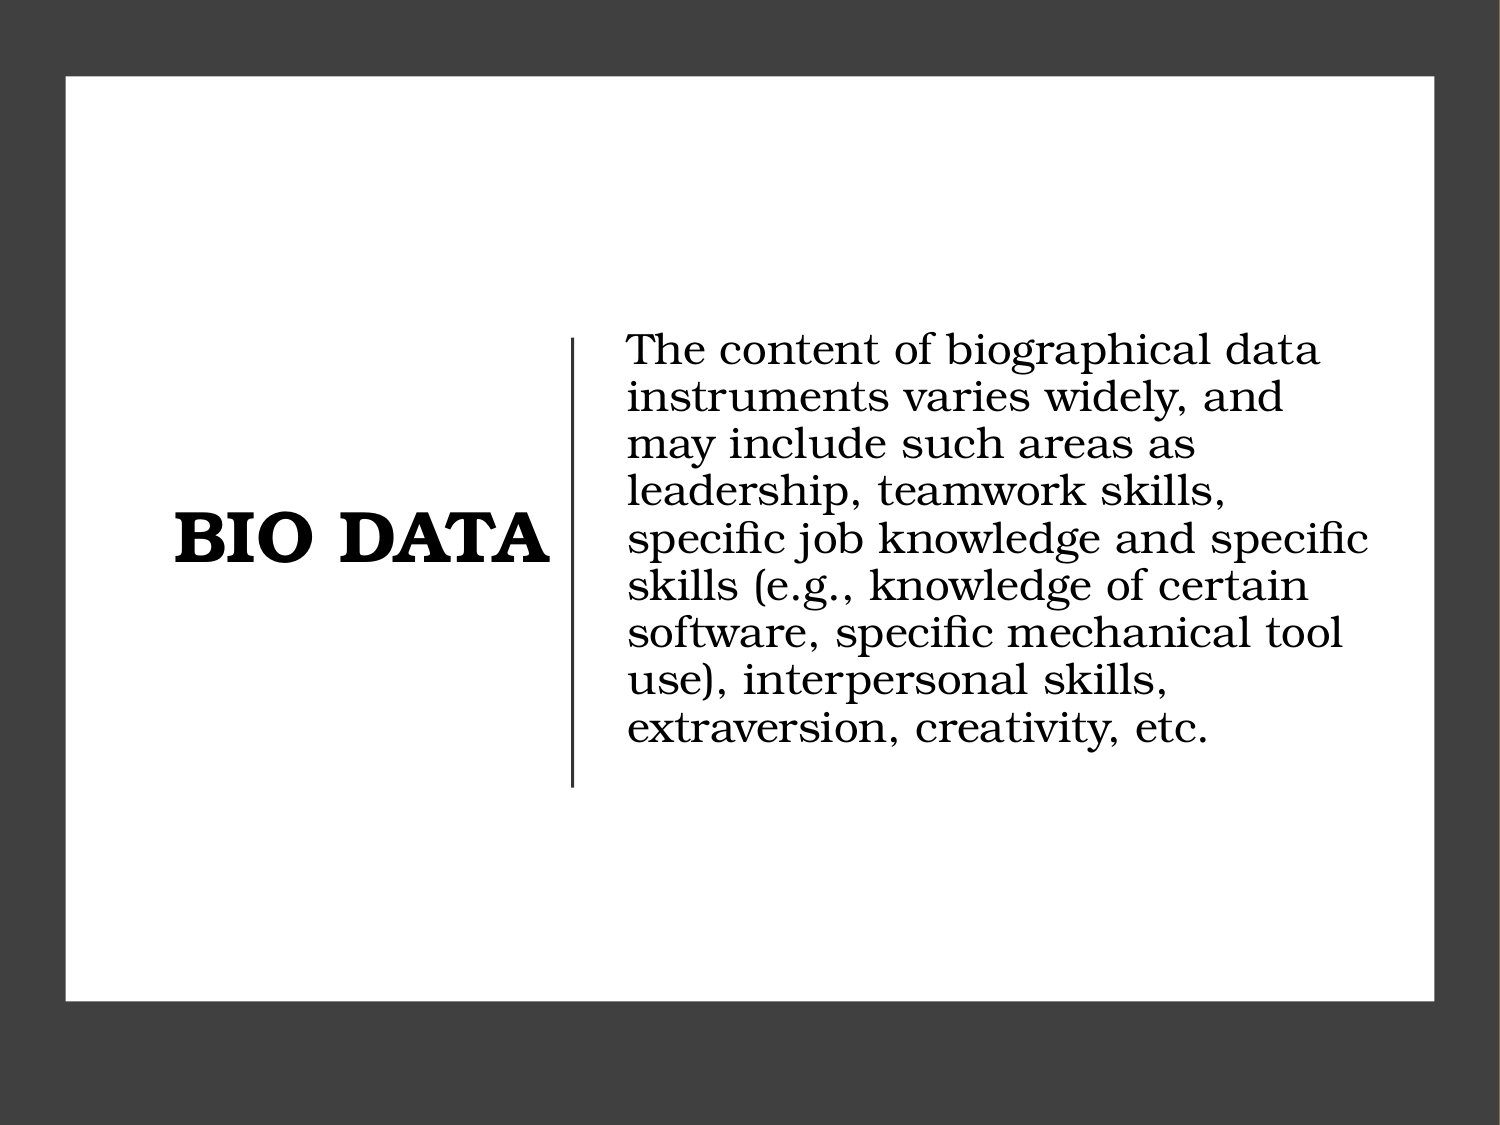

BIO DATA
The content of biographical data instruments varies widely, and may include such areas as leadership, teamwork skills, specific job knowledge and specific skills (e.g., knowledge of certain software, specific mechanical tool use), interpersonal skills, extraversion, creativity, etc.